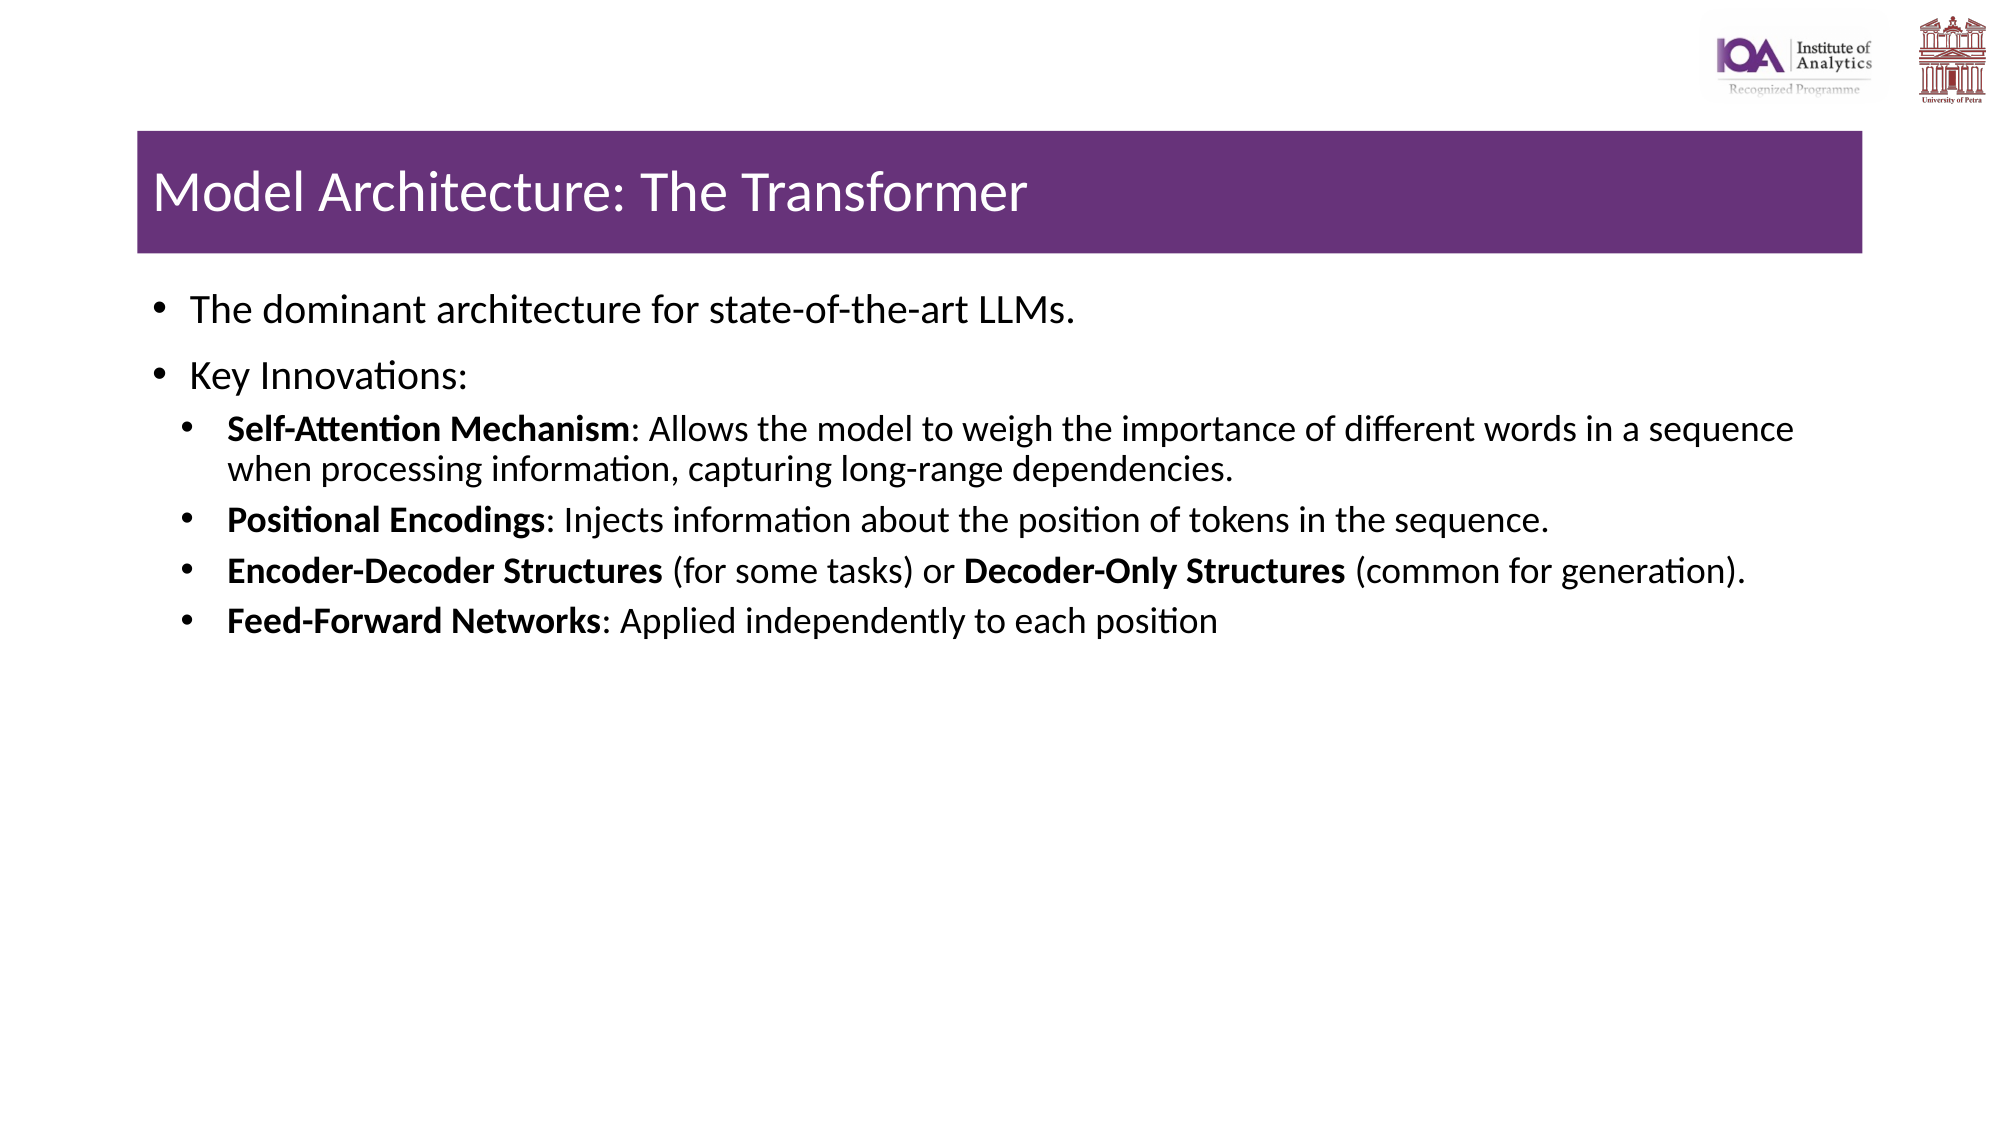

# Model Architecture: The Transformer
The dominant architecture for state-of-the-art LLMs.
Key Innovations:
Self-Attention Mechanism: Allows the model to weigh the importance of different words in a sequence when processing information, capturing long-range dependencies.
Positional Encodings: Injects information about the position of tokens in the sequence.
Encoder-Decoder Structures (for some tasks) or Decoder-Only Structures (common for generation).
Feed-Forward Networks: Applied independently to each position